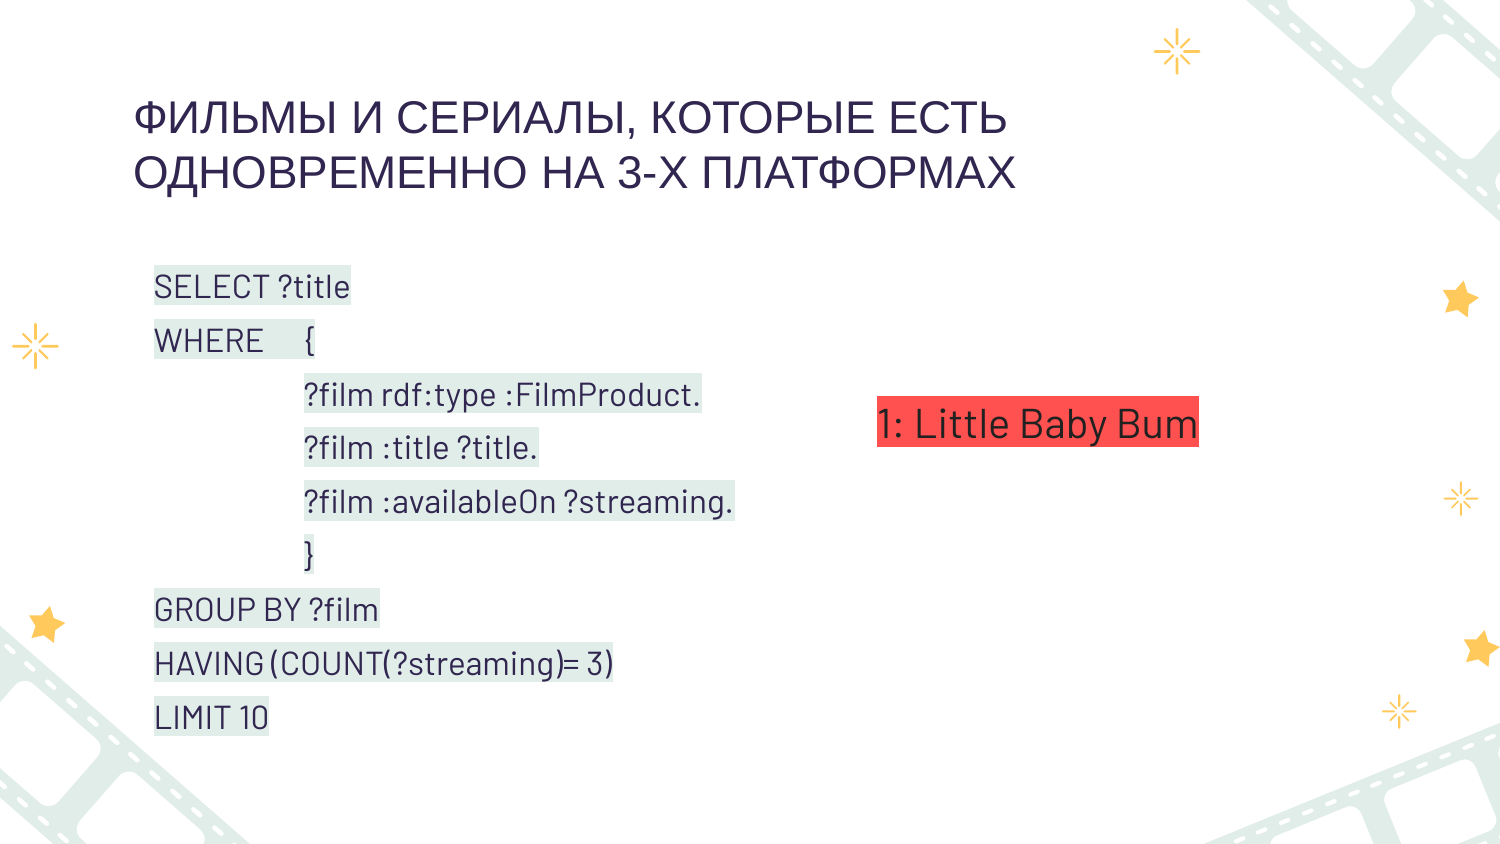

# ФИЛЬМЫ И СЕРИАЛЫ, КОТОРЫЕ ЕСТЬ ОДНОВРЕМЕННО НА 3-Х ПЛАТФОРМАХ
SELECT ?title
WHERE      {
?film rdf:type :FilmProduct.
?film :title ?title.
?film :availableOn ?streaming.
}
GROUP BY ?film
HAVING (COUNT(?streaming)= 3)
LIMIT 10

1: Little Baby Bum